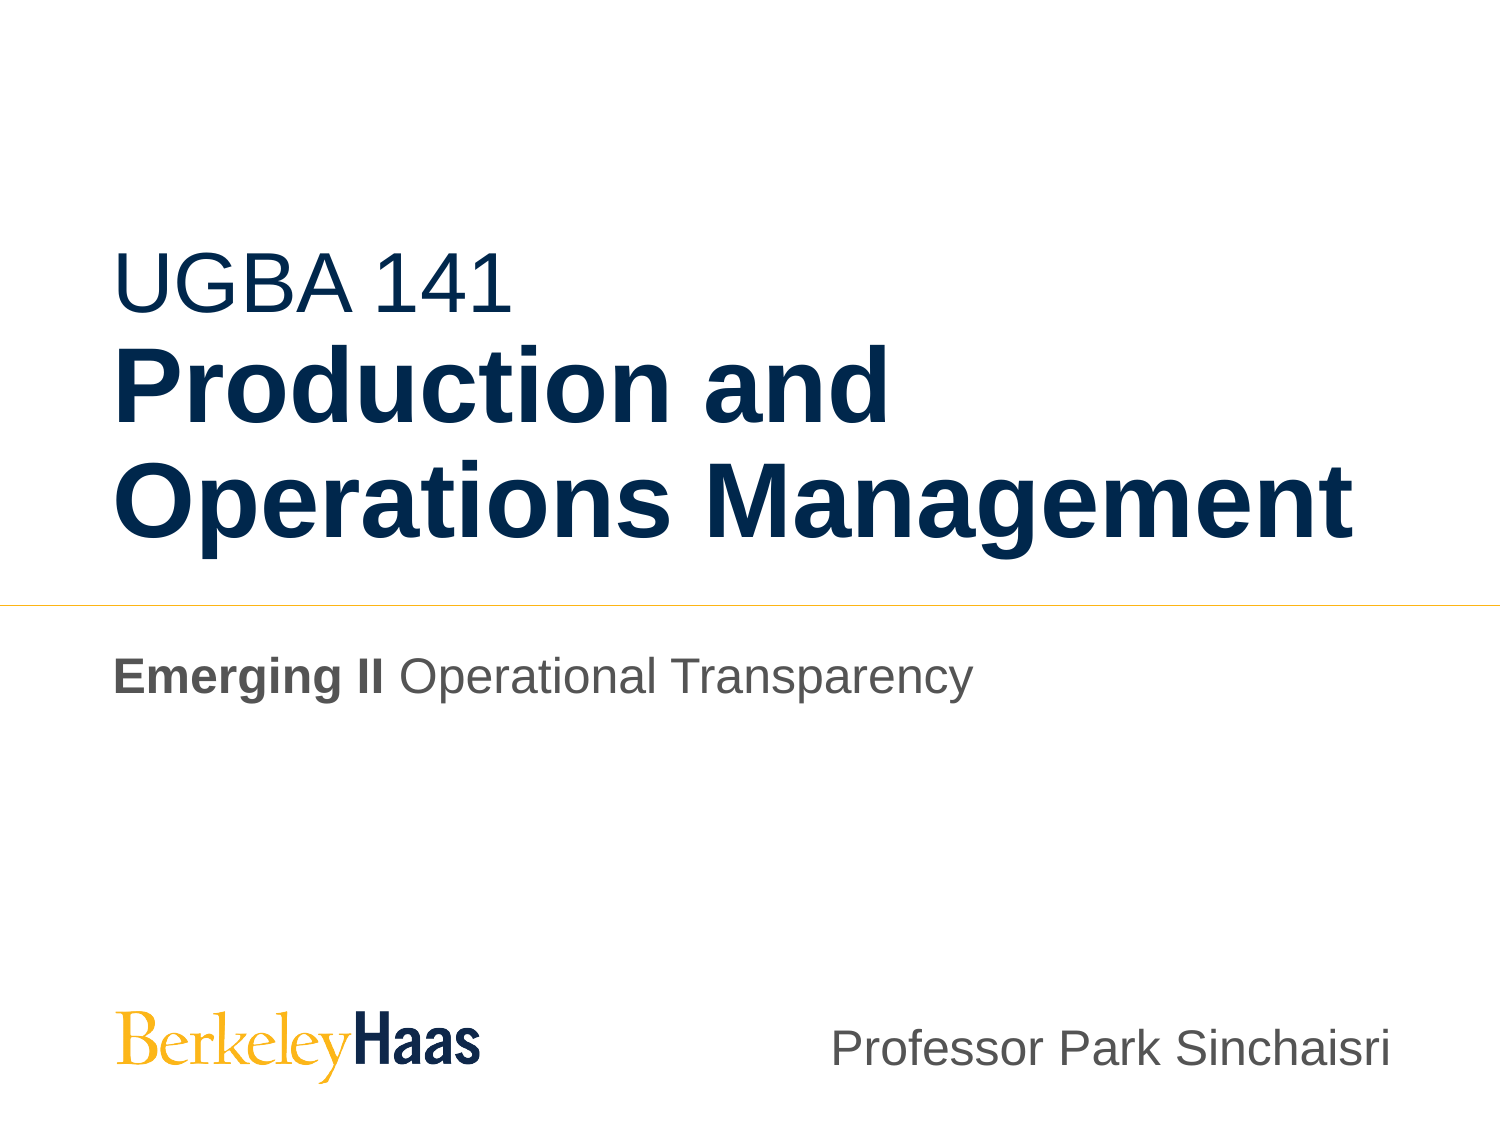

# UGBA 141 Production and Operations Management
Emerging II Operational Transparency
Professor Park Sinchaisri